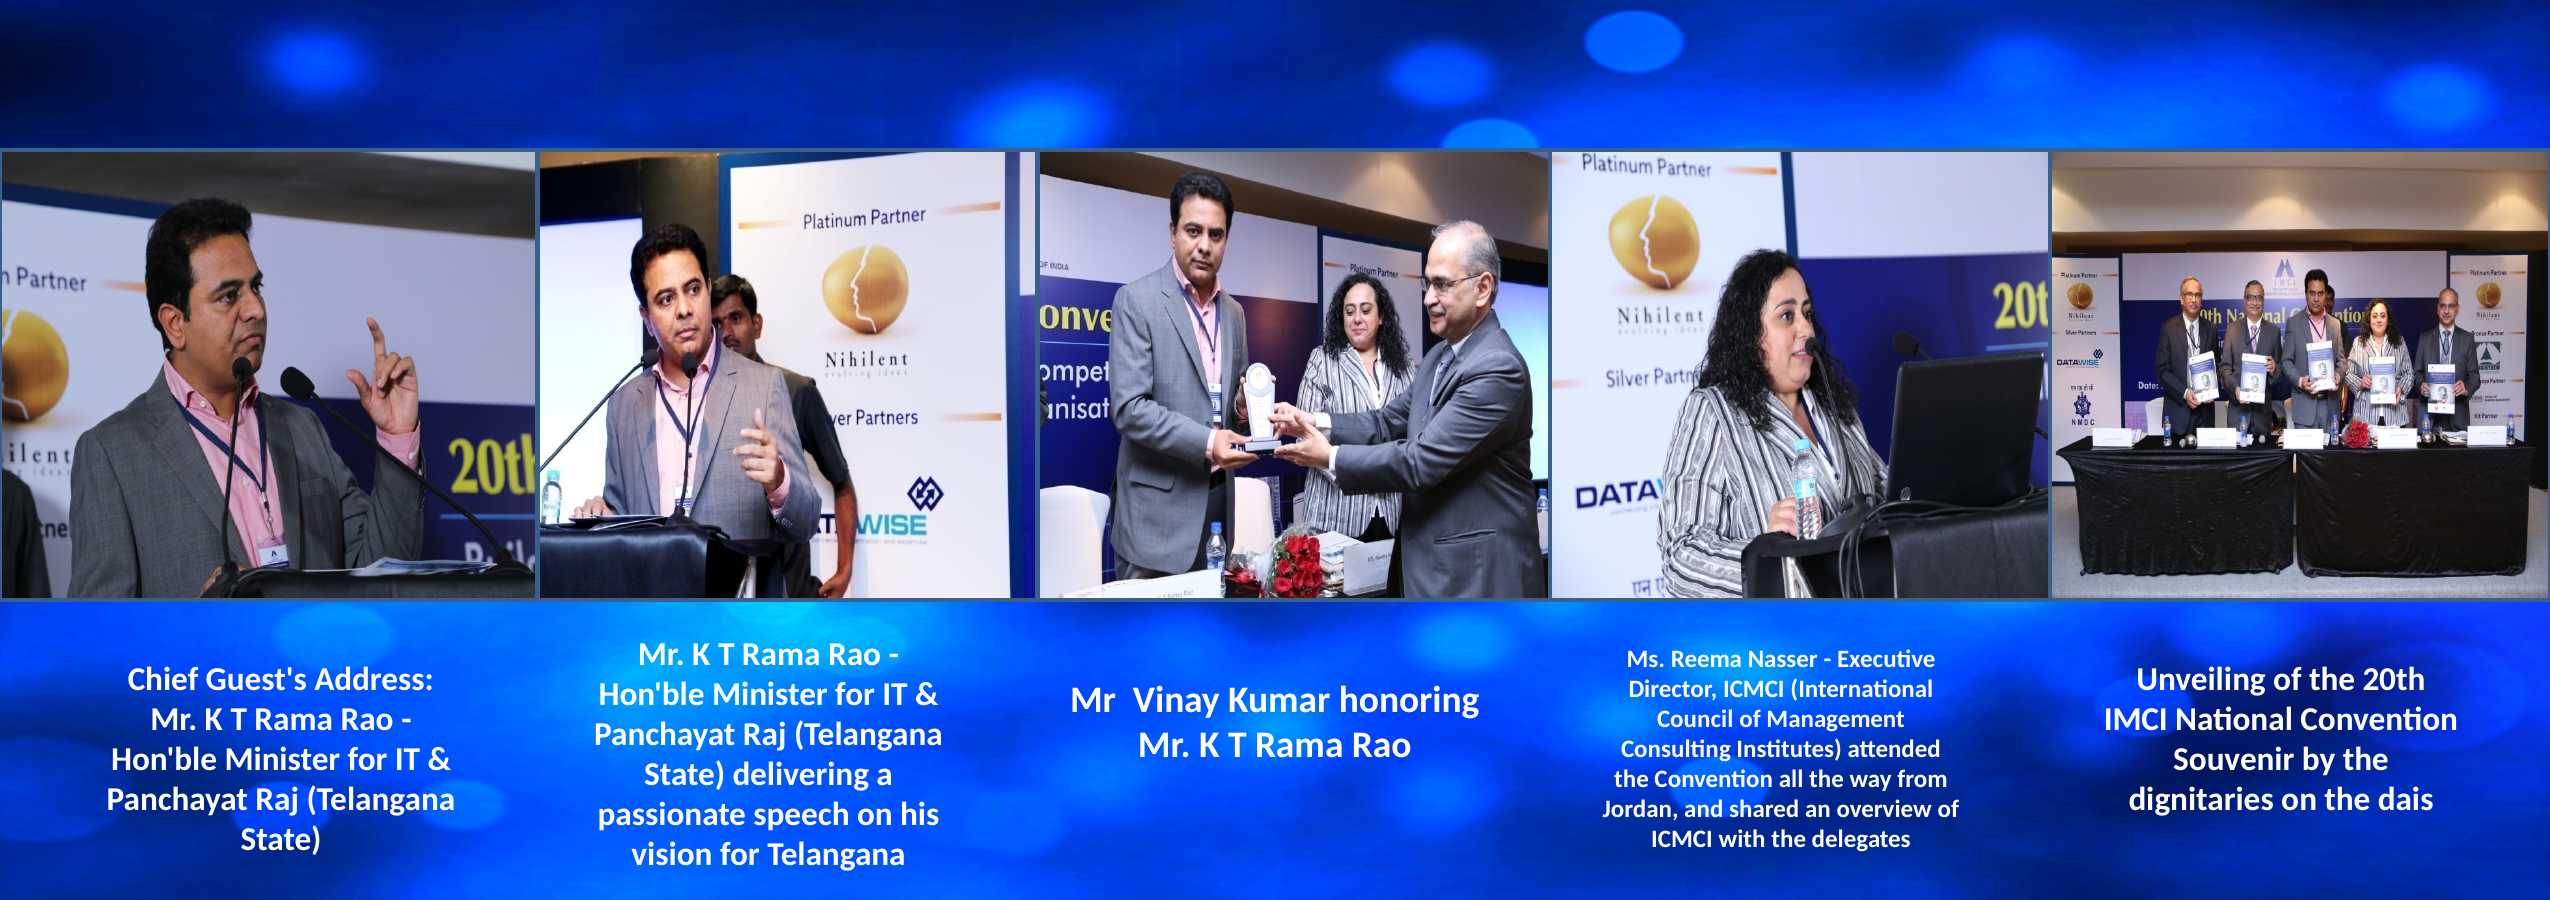

Mr. K T Rama Rao - Hon'ble Minister for IT & Panchayat Raj (Telangana State) delivering a passionate speech on his vision for Telangana
Ms. Reema Nasser - Executive Director, ICMCI (International Council of Management Consulting Institutes) attended the Convention all the way from Jordan, and shared an overview of ICMCI with the delegates
Mr  Vinay Kumar honoring Mr. K T Rama Rao
Chief Guest's Address: Mr. K T Rama Rao - Hon'ble Minister for IT & Panchayat Raj (Telangana State)
Unveiling of the 20th IMCI National Convention Souvenir by the dignitaries on the dais